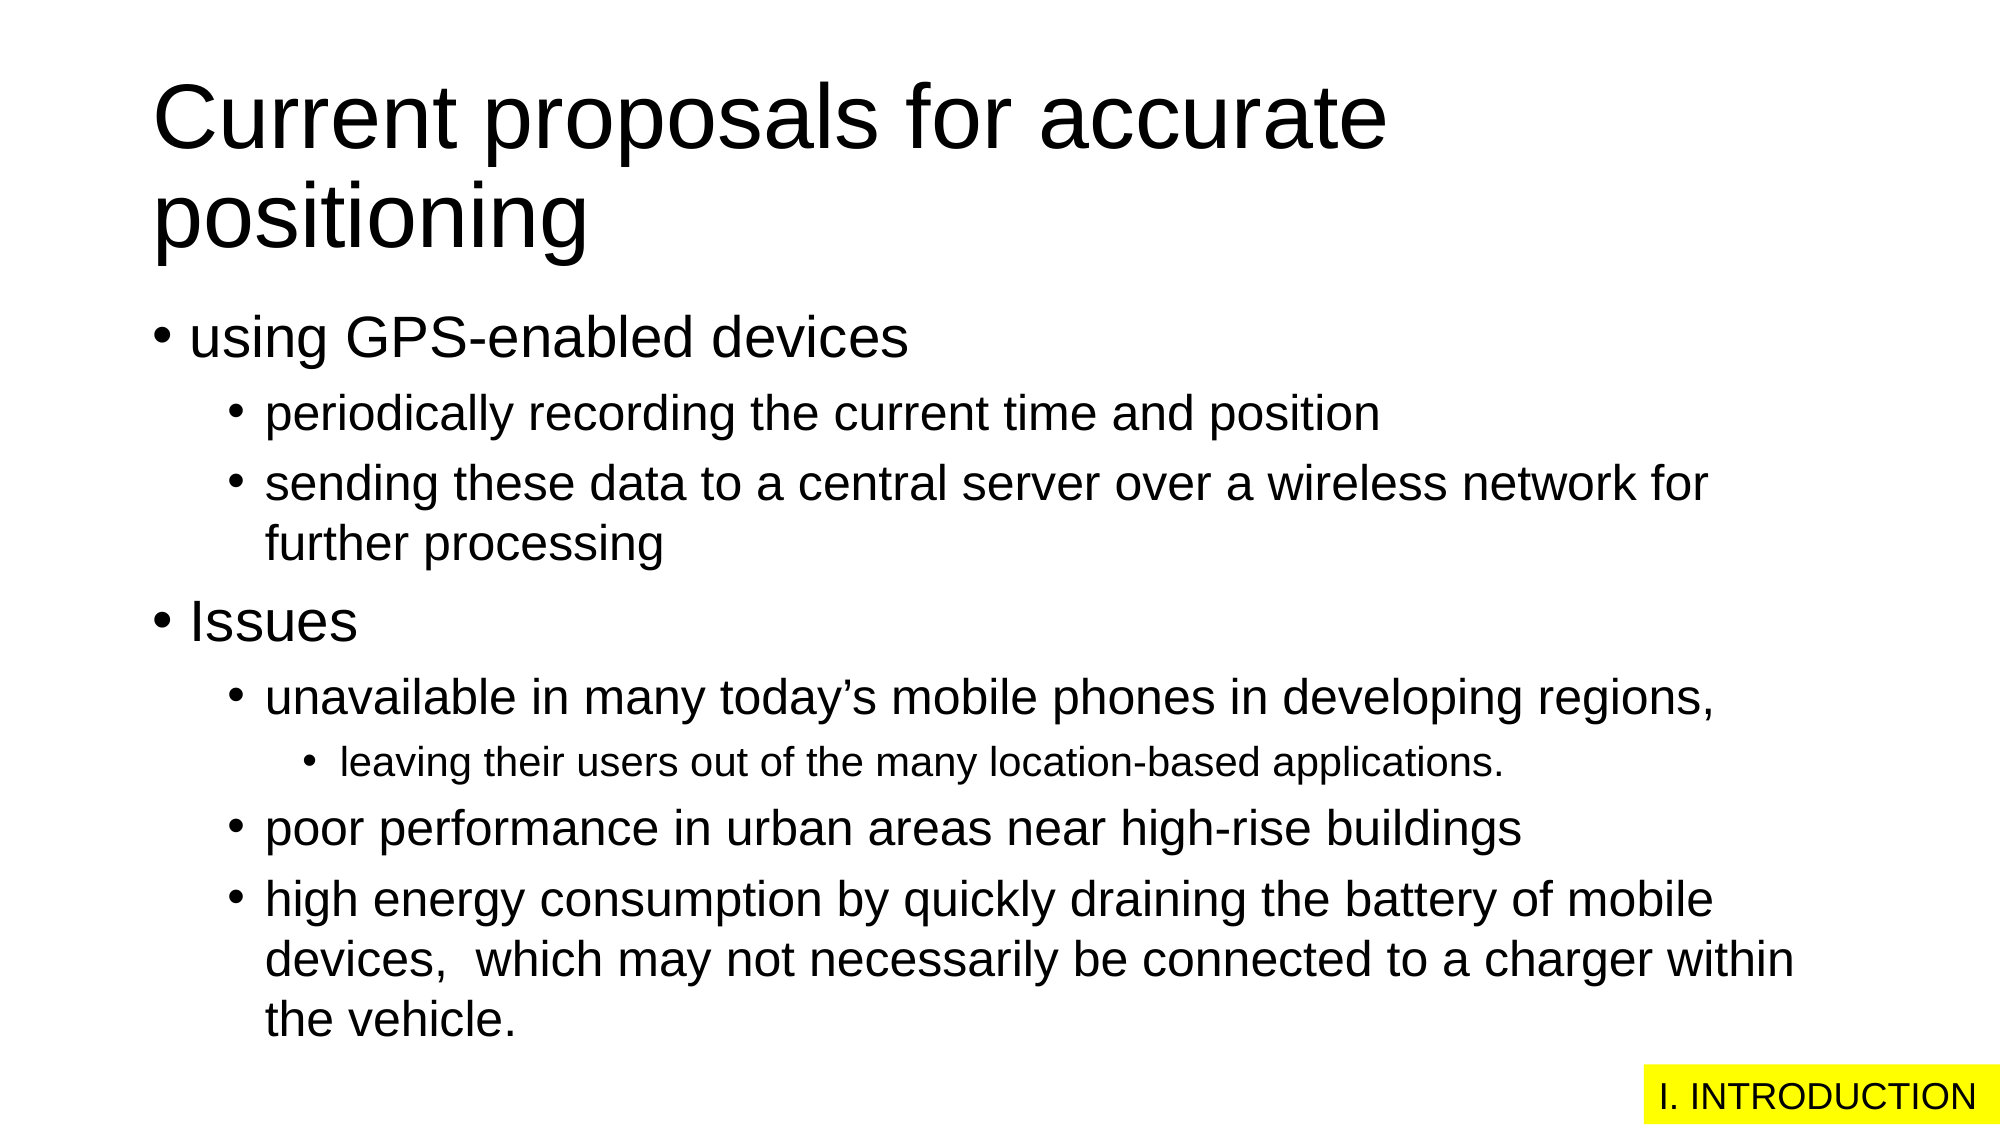

Current proposals for accurate positioning
using GPS-enabled devices
periodically recording the current time and position
sending these data to a central server over a wireless network for further processing
Issues
unavailable in many today’s mobile phones in developing regions,
leaving their users out of the many location-based applications.
poor performance in urban areas near high-rise buildings
high energy consumption by quickly draining the battery of mobile devices,  which may not necessarily be connected to a charger within the vehicle.
I. INTRODUCTION